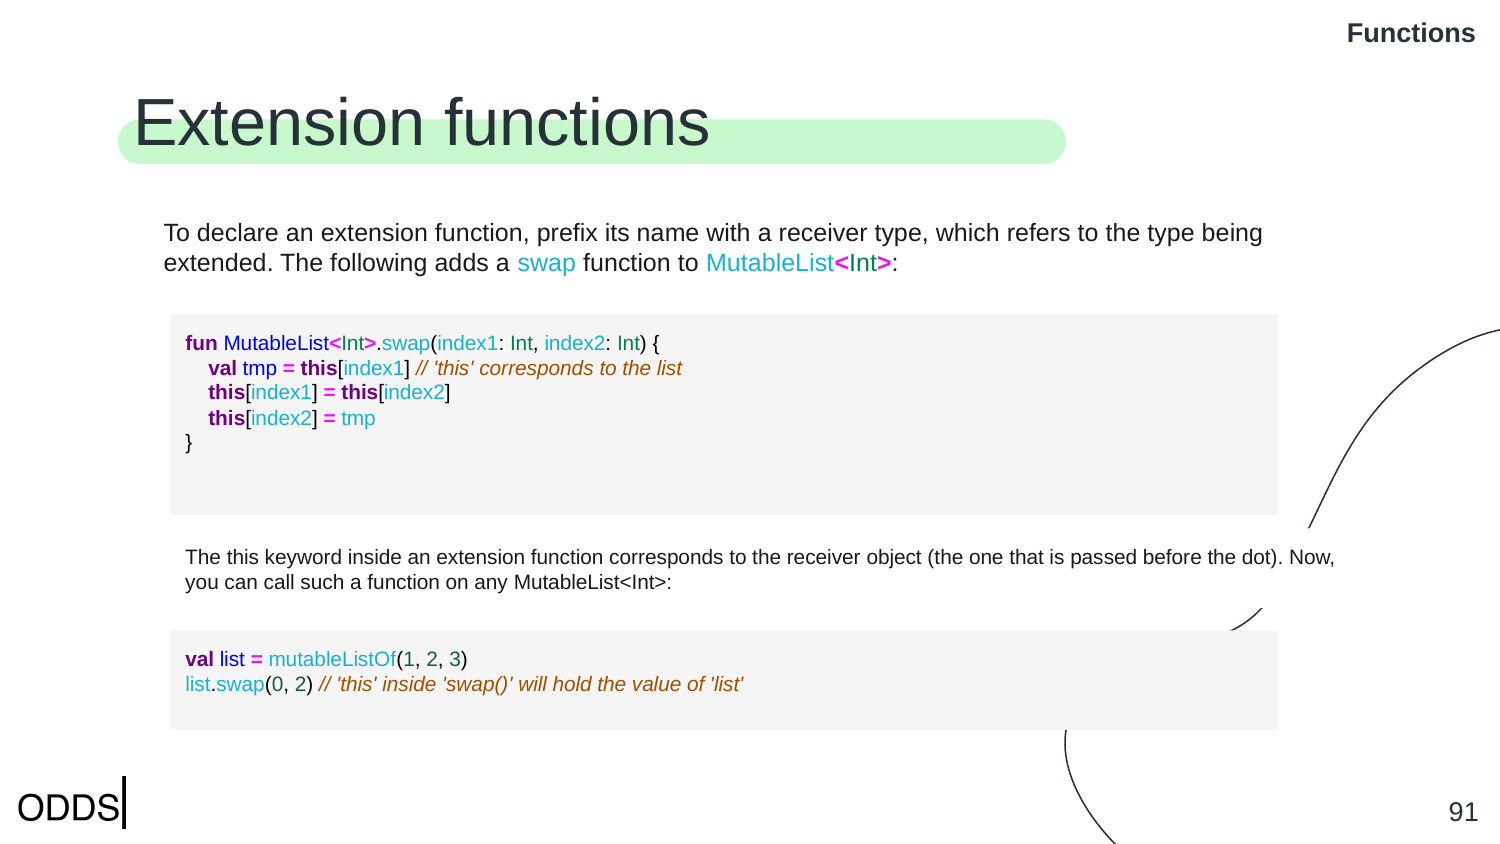

Functions﻿

# Extension functions﻿
To declare an extension function, prefix its name with a receiver type, which refers to the type being extended. The following adds a swap function to MutableList<Int>:
fun MutableList<Int>.swap(index1: Int, index2: Int) {
    val tmp = this[index1] // 'this' corresponds to the list
    this[index1] = this[index2]
    this[index2] = tmp
}
The this keyword inside an extension function corresponds to the receiver object (the one that is passed before the dot). Now, you can call such a function on any MutableList<Int>:
val list = mutableListOf(1, 2, 3)
list.swap(0, 2) // 'this' inside 'swap()' will hold the value of 'list'
91